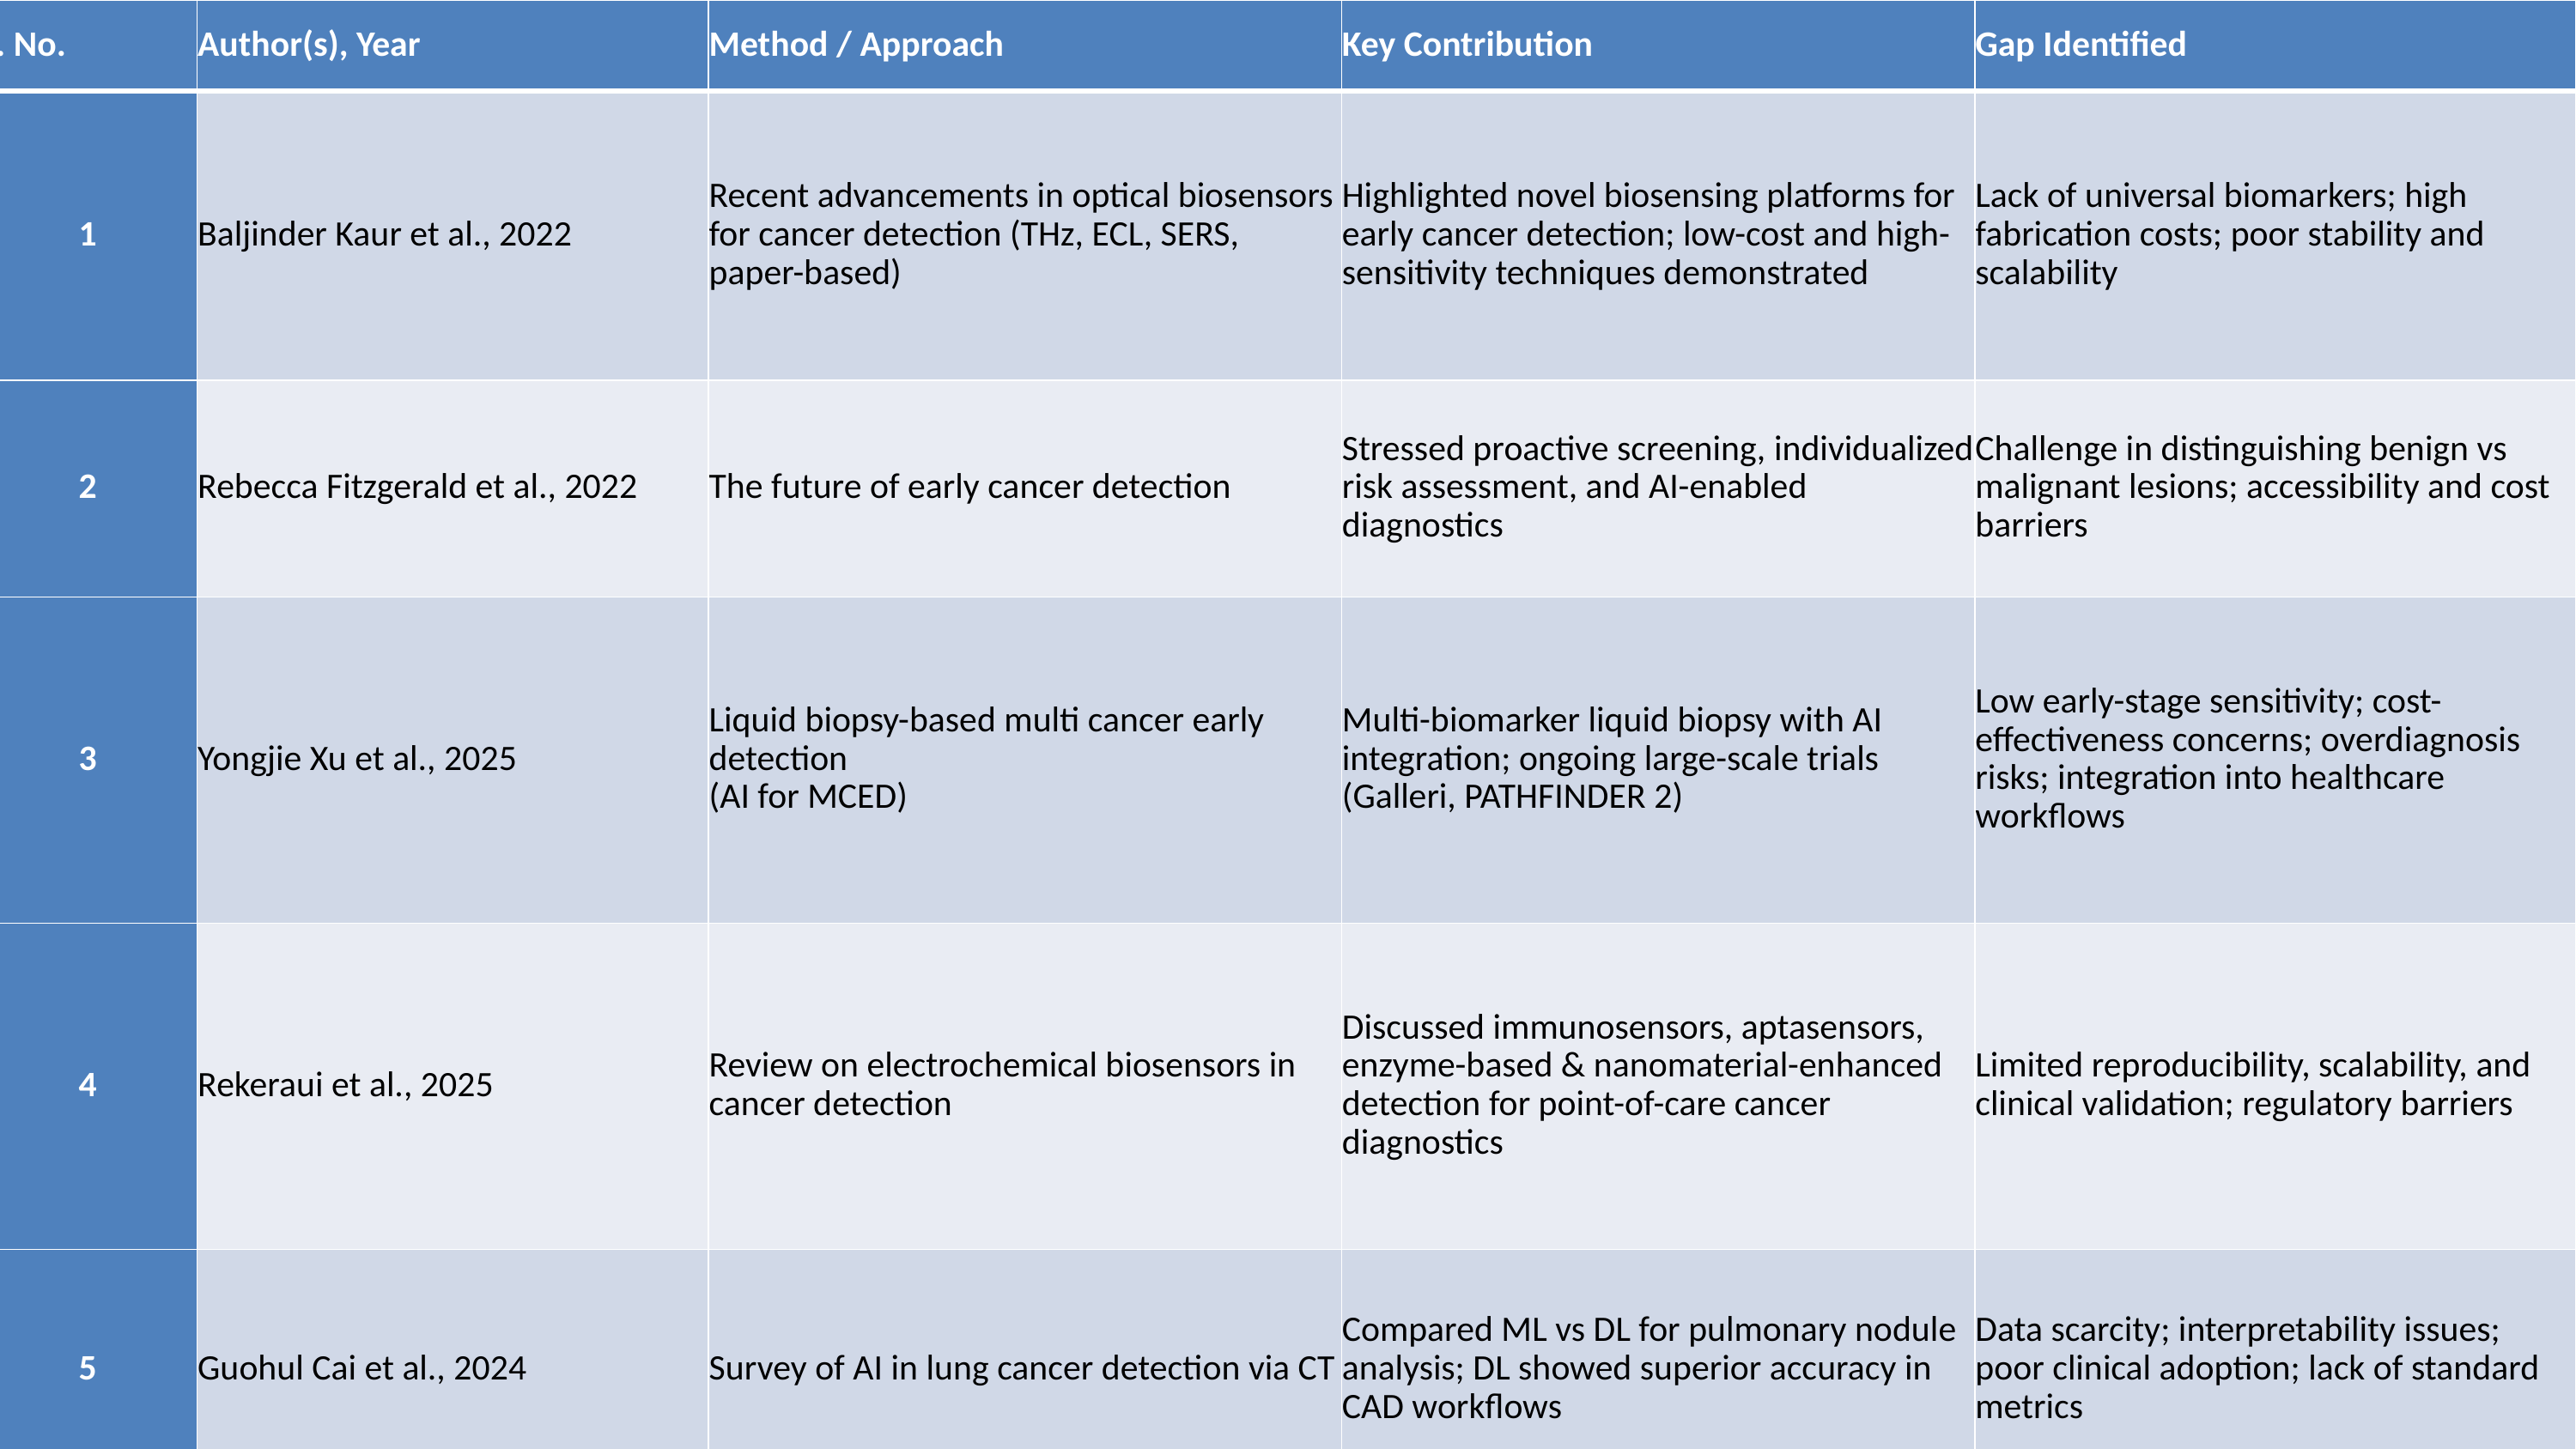

| S. No. | Author(s), Year | Method / Approach | Key Contribution | Gap Identified |
| --- | --- | --- | --- | --- |
| 1 | Baljinder Kaur et al., 2022 | Recent advancements in optical biosensors for cancer detection (THz, ECL, SERS, paper-based) | Highlighted novel biosensing platforms for early cancer detection; low-cost and high-sensitivity techniques demonstrated | Lack of universal biomarkers; high fabrication costs; poor stability and scalability |
| 2 | Rebecca Fitzgerald et al., 2022 | The future of early cancer detection | Stressed proactive screening, individualized risk assessment, and AI-enabled diagnostics | Challenge in distinguishing benign vs malignant lesions; accessibility and cost barriers |
| 3 | Yongjie Xu et al., 2025 | Liquid biopsy-based multi cancer early detection (AI for MCED) | Multi-biomarker liquid biopsy with AI integration; ongoing large-scale trials (Galleri, PATHFINDER 2) | Low early-stage sensitivity; cost-effectiveness concerns; overdiagnosis risks; integration into healthcare workflows |
| 4 | Rekeraui et al., 2025 | Review on electrochemical biosensors in cancer detection | Discussed immunosensors, aptasensors, enzyme-based & nanomaterial-enhanced detection for point-of-care cancer diagnostics | Limited reproducibility, scalability, and clinical validation; regulatory barriers |
| 5 | Guohul Cai et al., 2024 | Survey of AI in lung cancer detection via CT | Compared ML vs DL for pulmonary nodule analysis; DL showed superior accuracy in CAD workflows | Data scarcity; interpretability issues; poor clinical adoption; lack of standard metrics |